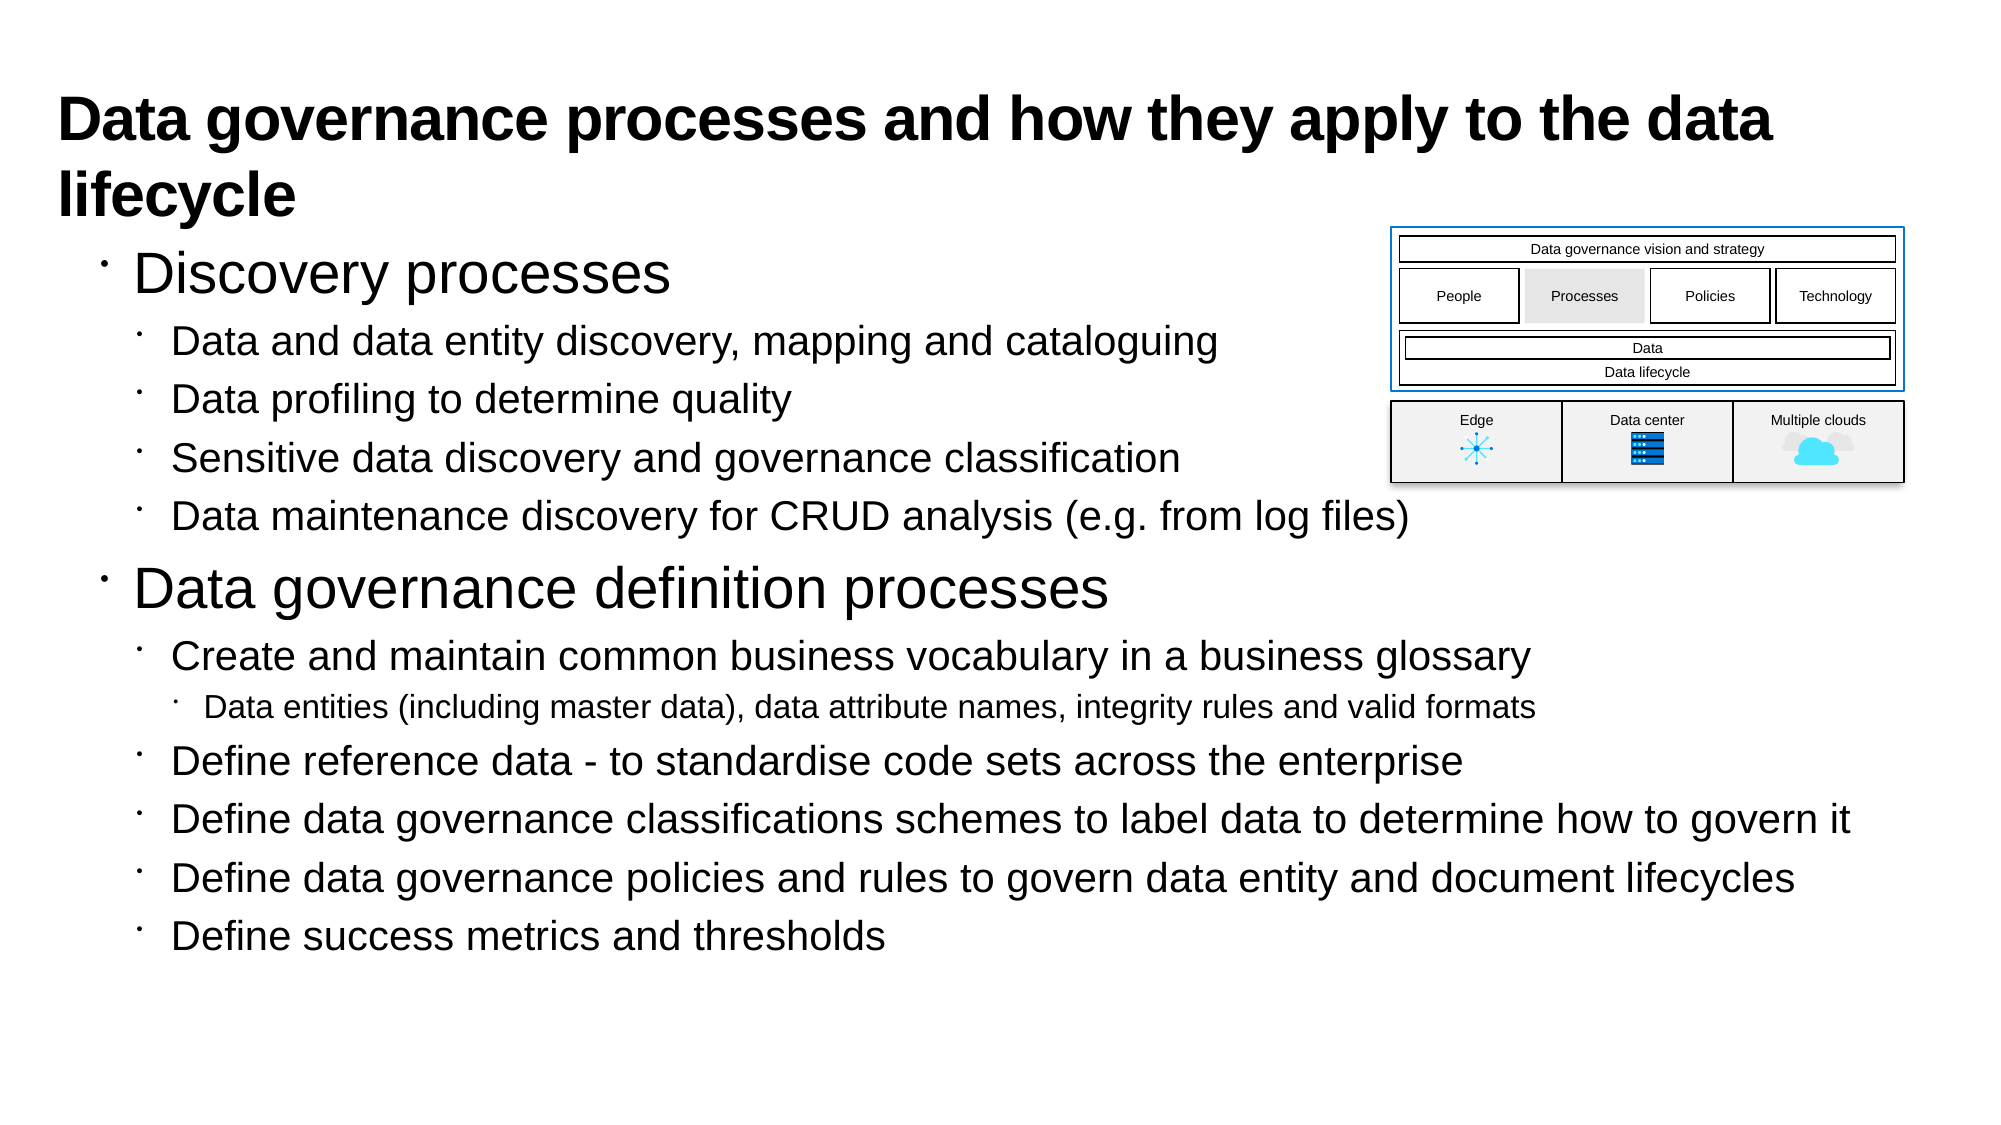

# Data governance processes and how they apply to the data lifecycle

Data governance vision and strategy
People
Processes
Policies
Technology
Data lifecycle
Data

Multiple clouds
Edge
Data center

Discovery processes
Data and data entity discovery, mapping and cataloguing
Data profiling to determine quality
Sensitive data discovery and governance classification
Data maintenance discovery for CRUD analysis (e.g. from log files)
Data governance definition processes
Create and maintain common business vocabulary in a business glossary
Data entities (including master data), data attribute names, integrity rules and valid formats
Define reference data - to standardise code sets across the enterprise
Define data governance classifications schemes to label data to determine how to govern it
Define data governance policies and rules to govern data entity and document lifecycles
Define success metrics and thresholds